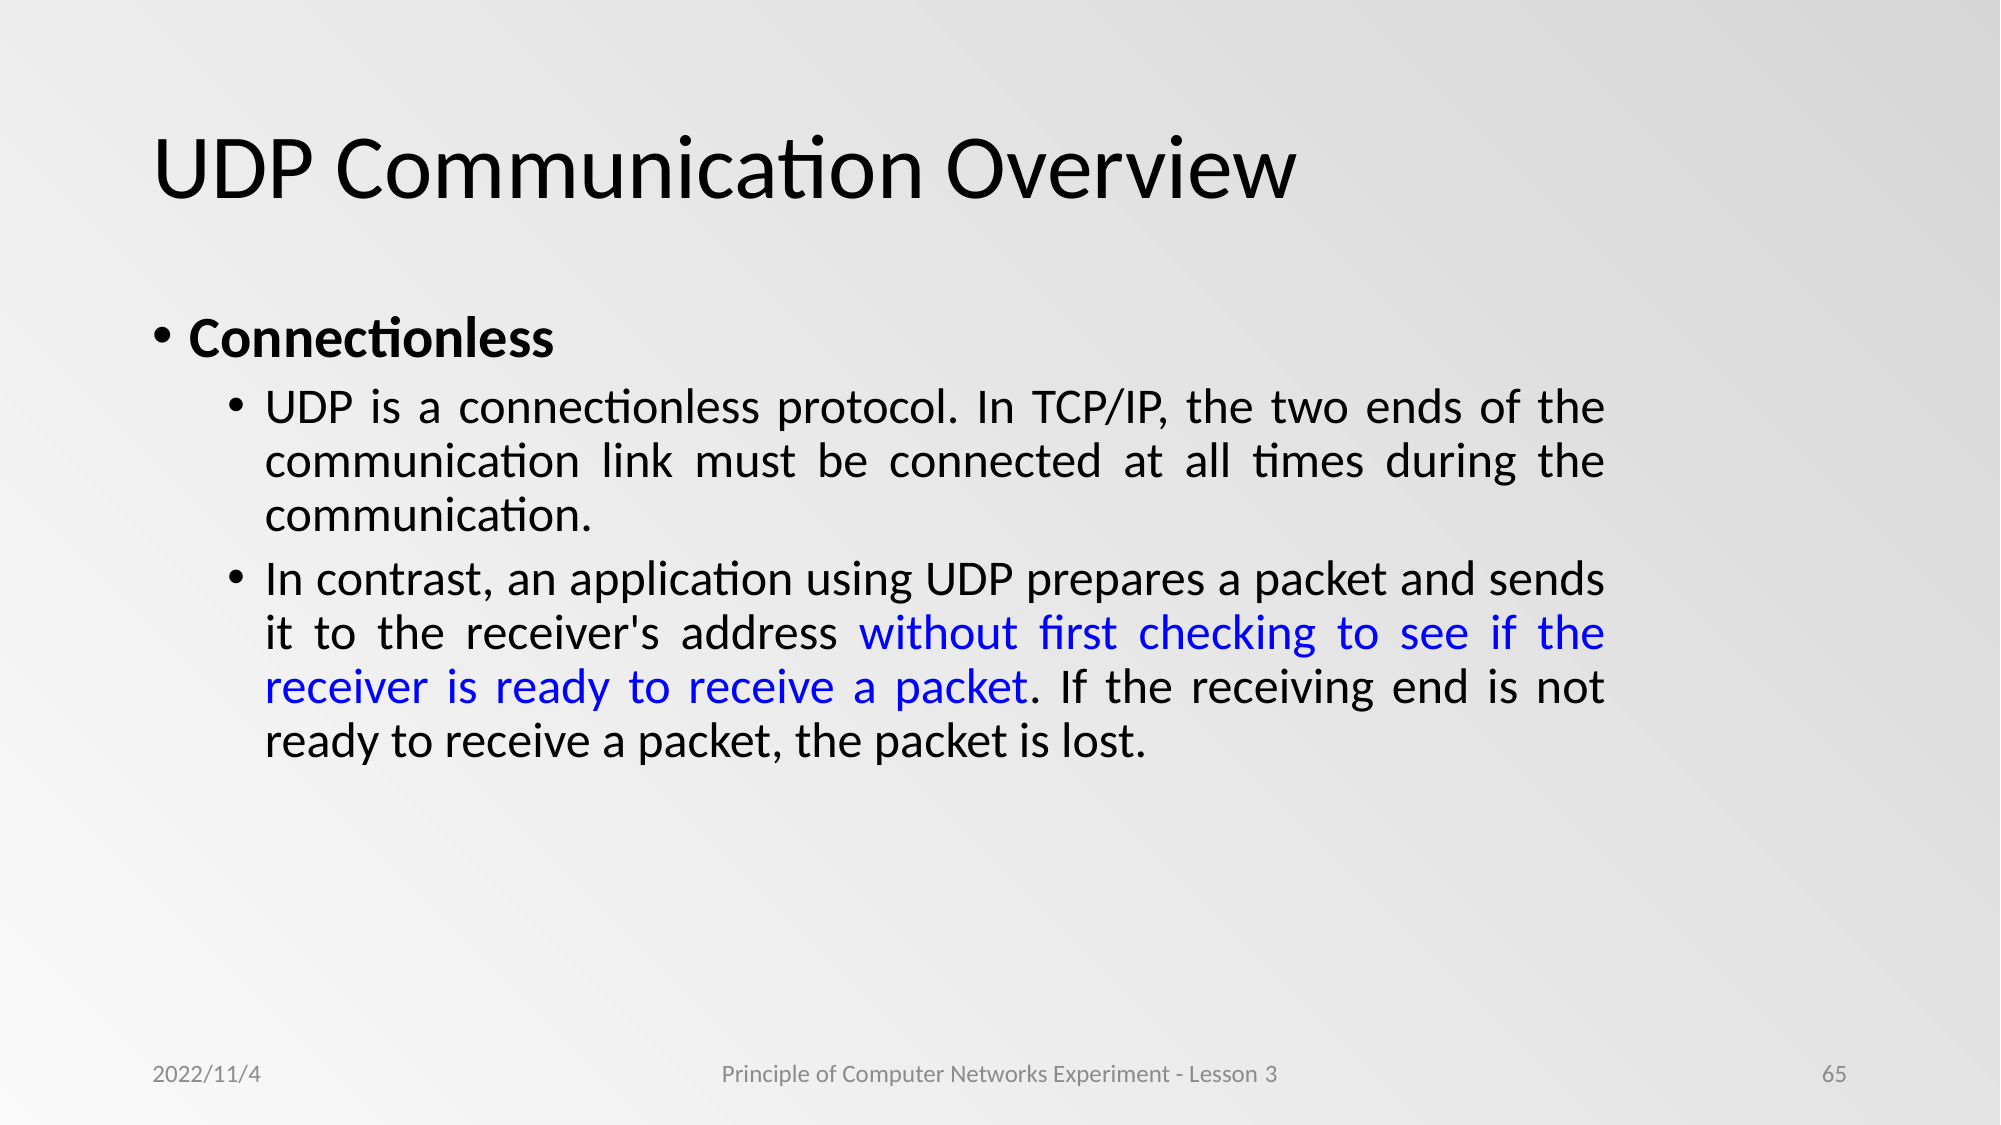

# UDP Communication Overview
Connectionless
UDP is a connectionless protocol. In TCP/IP, the two ends of the communication link must be connected at all times during the communication.
In contrast, an application using UDP prepares a packet and sends it to the receiver's address without first checking to see if the receiver is ready to receive a packet. If the receiving end is not ready to receive a packet, the packet is lost.
2022/11/4
Principle of Computer Networks Experiment - Lesson 3
65